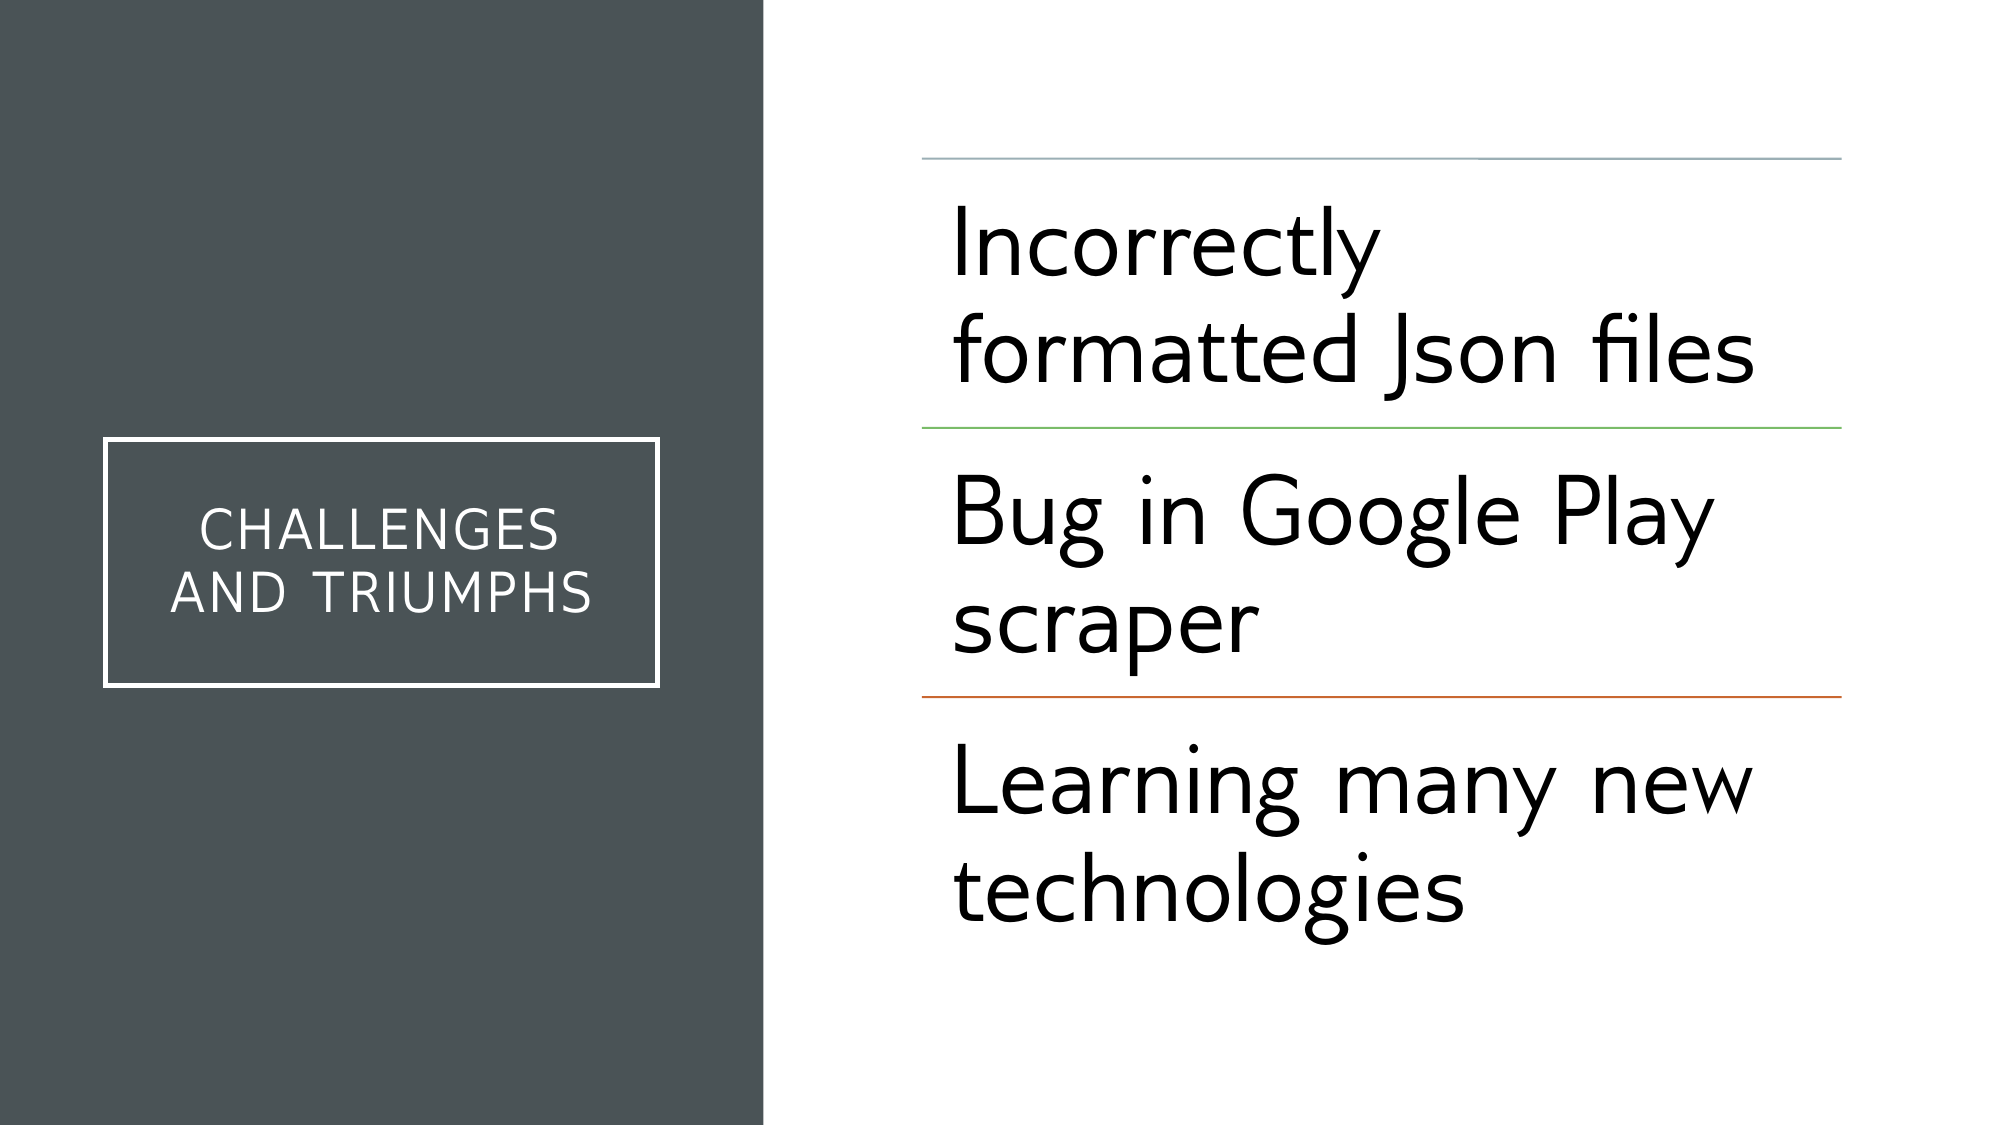

Incorrectly formatted Json files
Bug in Google Play scraper
Learning many new technologies
# Challenges and triumphs